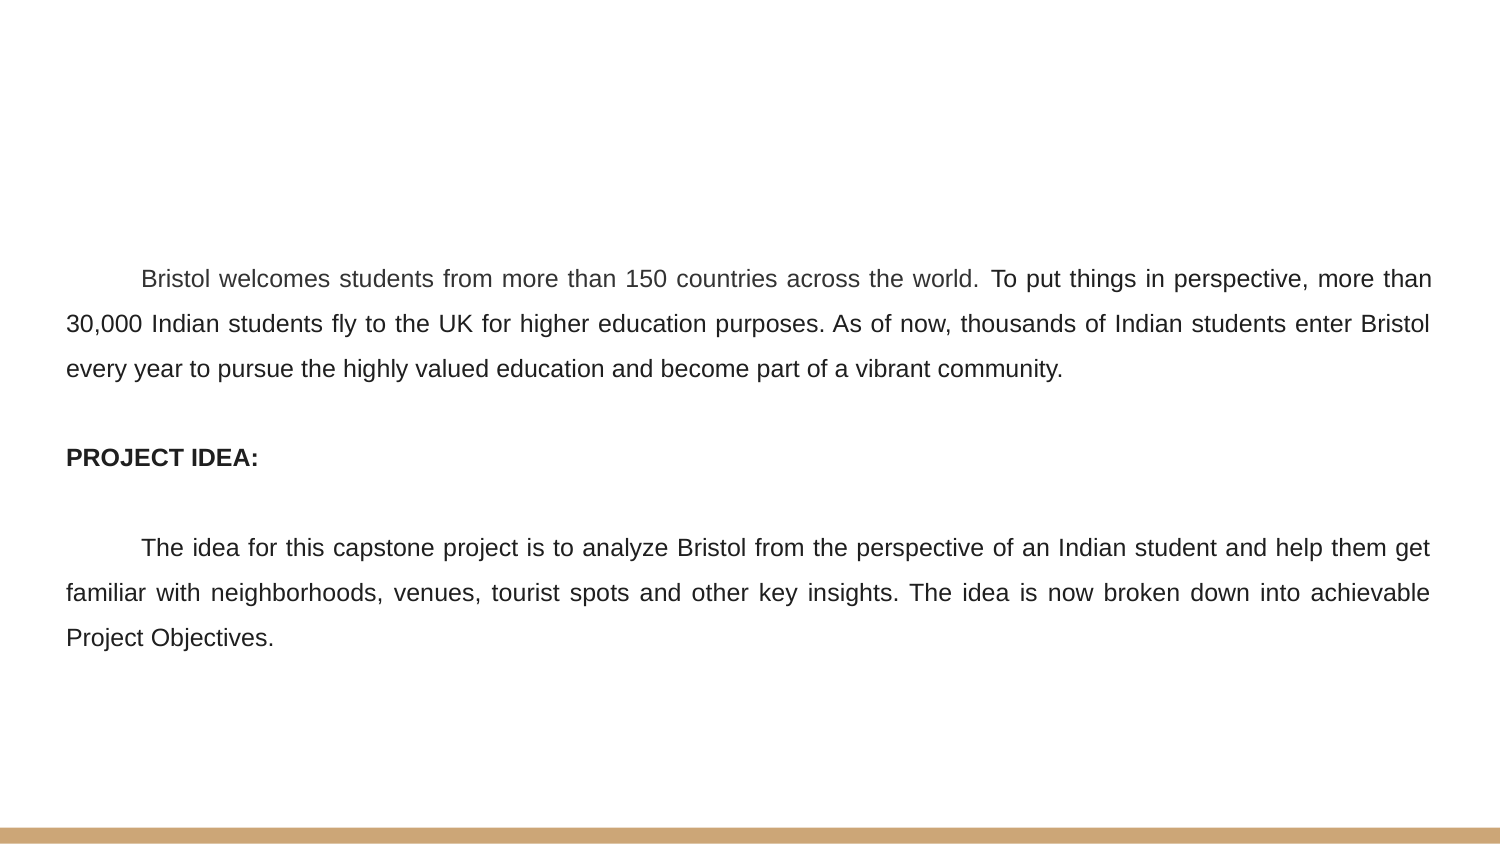

#
Bristol welcomes students from more than 150 countries across the world. To put things in perspective, more than 30,000 Indian students fly to the UK for higher education purposes. As of now, thousands of Indian students enter Bristol every year to pursue the highly valued education and become part of a vibrant community.

PROJECT IDEA:

The idea for this capstone project is to analyze Bristol from the perspective of an Indian student and help them get familiar with neighborhoods, venues, tourist spots and other key insights. The idea is now broken down into achievable Project Objectives.